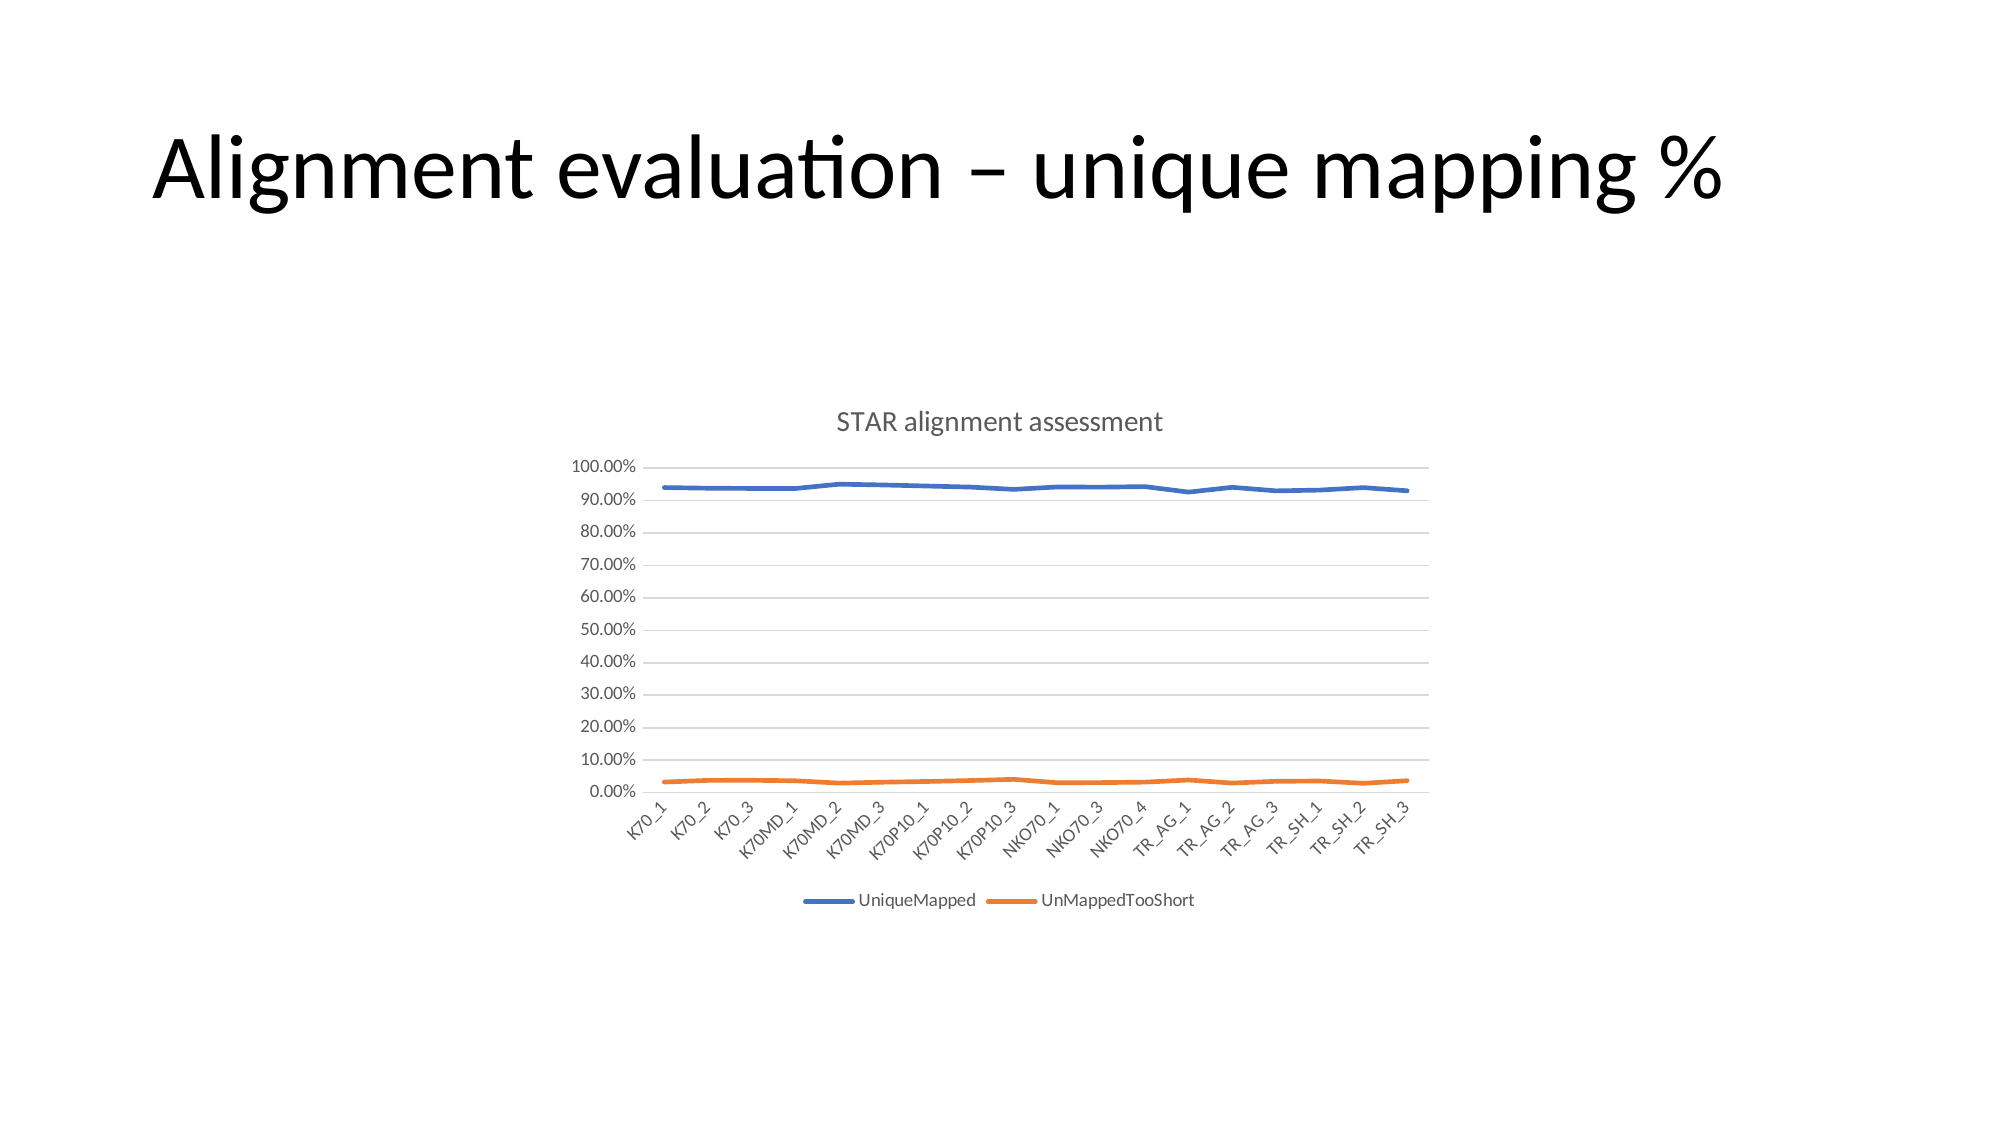

# Alignment evaluation – unique mapping %

### Chart: STAR alignment assessment

| Category | UniqueMapped | UnMappedTooShort |
|---|---|---|
| K70_1 | 0.94 | 0.0327 |
| K70_2 | 0.9381 | 0.038 |
| K70_3 | 0.9374 | 0.0382 |
| K70MD_1 | 0.9372 | 0.0366 |
| K70MD_2 | 0.9504 | 0.0294 |
| K70MD_3 | 0.9481 | 0.0323 |
| K70P10_1 | 0.9448 | 0.0345 |
| K70P10_2 | 0.9416 | 0.0373 |
| K70P10_3 | 0.9345 | 0.0411 |
| NKO70_1 | 0.9419 | 0.0305 |
| NKO70_3 | 0.9413 | 0.0311 |
| NKO70_4 | 0.9429 | 0.0325 |
| TR_AG_1 | 0.9261 | 0.039 |
| TR_AG_2 | 0.9407 | 0.0296 |
| TR_AG_3 | 0.9299 | 0.035 |
| TR_SH_1 | 0.9322 | 0.036 |
| TR_SH_2 | 0.9398 | 0.0288 |
| TR_SH_3 | 0.93 | 0.0369 |